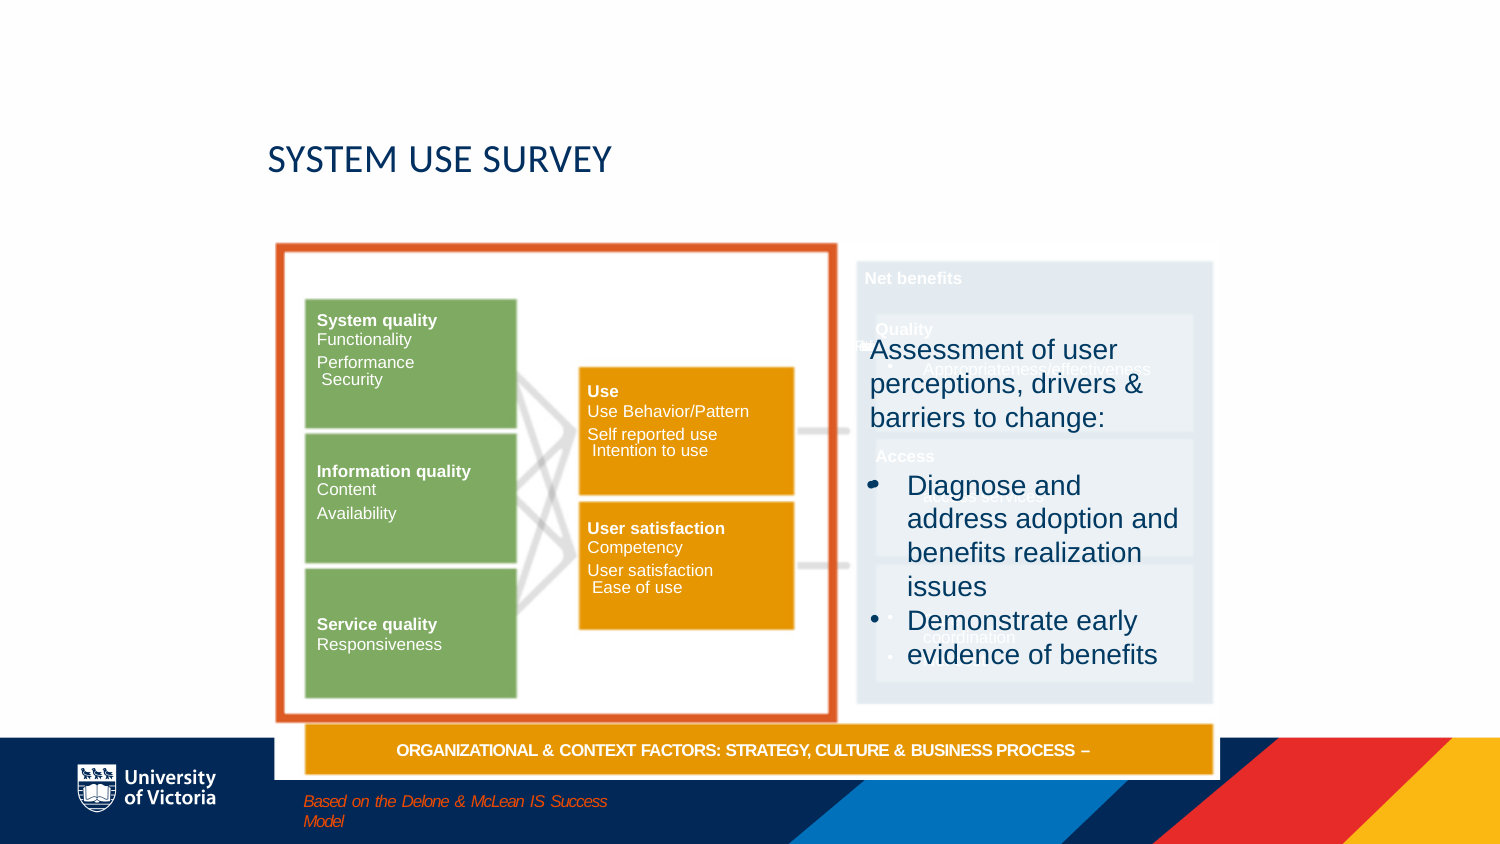

# System use survey

Net benefits
System quality
Functionality
Performance  Security
Quality
Assessment of user perceptions, drivers & barriers to change:

Diagnose and address adoption and benefits realization issues
Demonstrate early evidence of benefits
Patientsafey
Appropriateness/effectiveness
Use
Use Behavior/Pattern
Self reported use  Intention to use
Access
Information quality
Content
Availability
•
access services
User satisfaction
Competency
User satisfaction  Ease of use
Care
Service quality
Responsiveness
coordination
Net cost
ORGANIZATIONAL & CONTEXT FACTORS: STRATEGY, CULTURE & BUSINESS PROCESS –
Based on the Delone & McLean IS Success Model